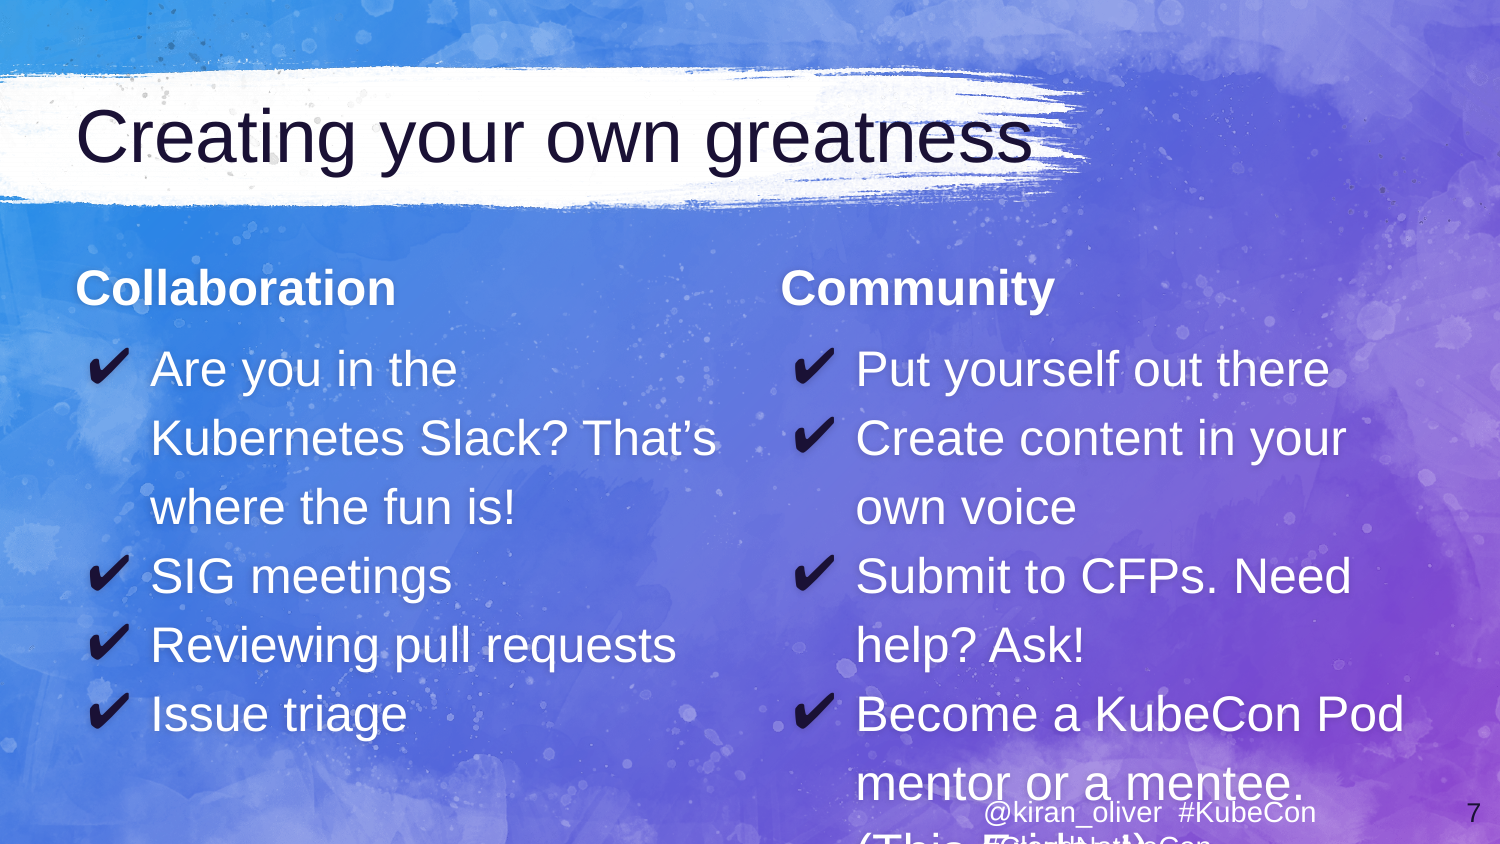

# Creating your own greatness
Collaboration
Are you in the Kubernetes Slack? That’s where the fun is!
SIG meetings
Reviewing pull requests
Issue triage
Community
Put yourself out there
Create content in your own voice
Submit to CFPs. Need help? Ask!
Become a KubeCon Pod mentor or a mentee. (This Friday!)
@kiran_oliver  #KubeCon  #CloudNativeCon
7